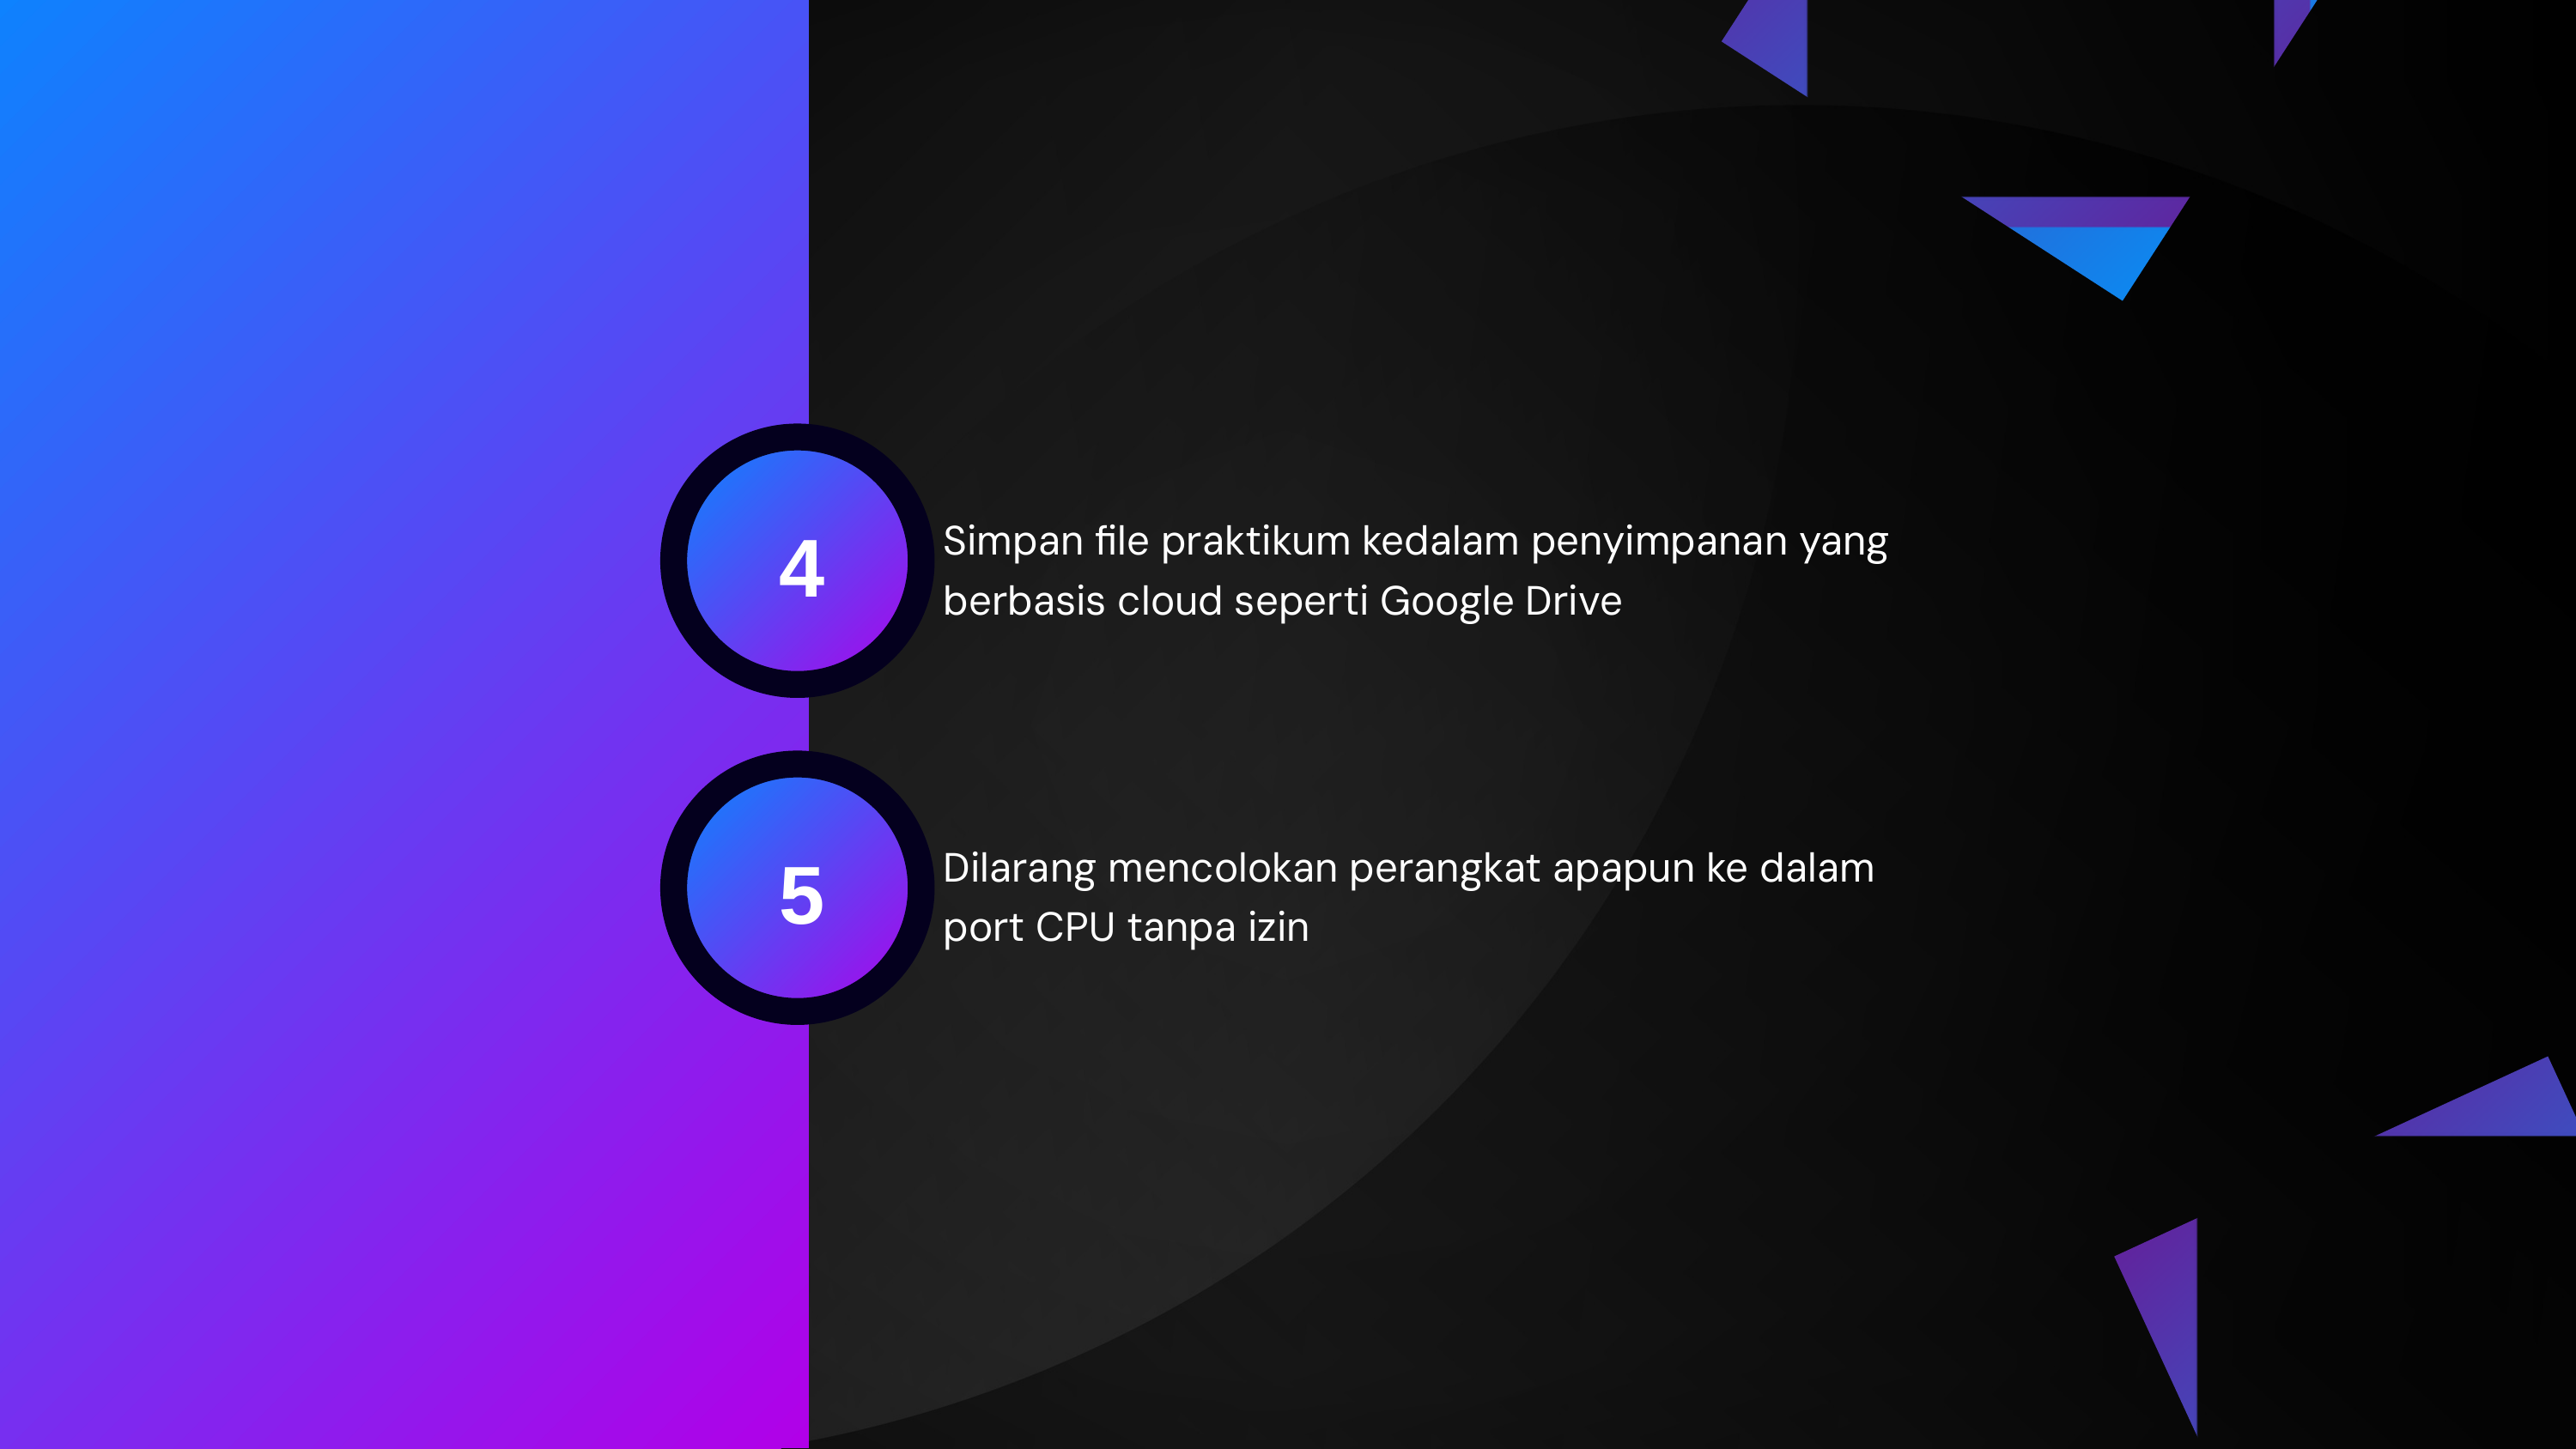

4
Simpan file praktikum kedalam penyimpanan yang berbasis cloud seperti Google Drive

5
Dilarang mencolokan perangkat apapun ke dalam port CPU tanpa izin